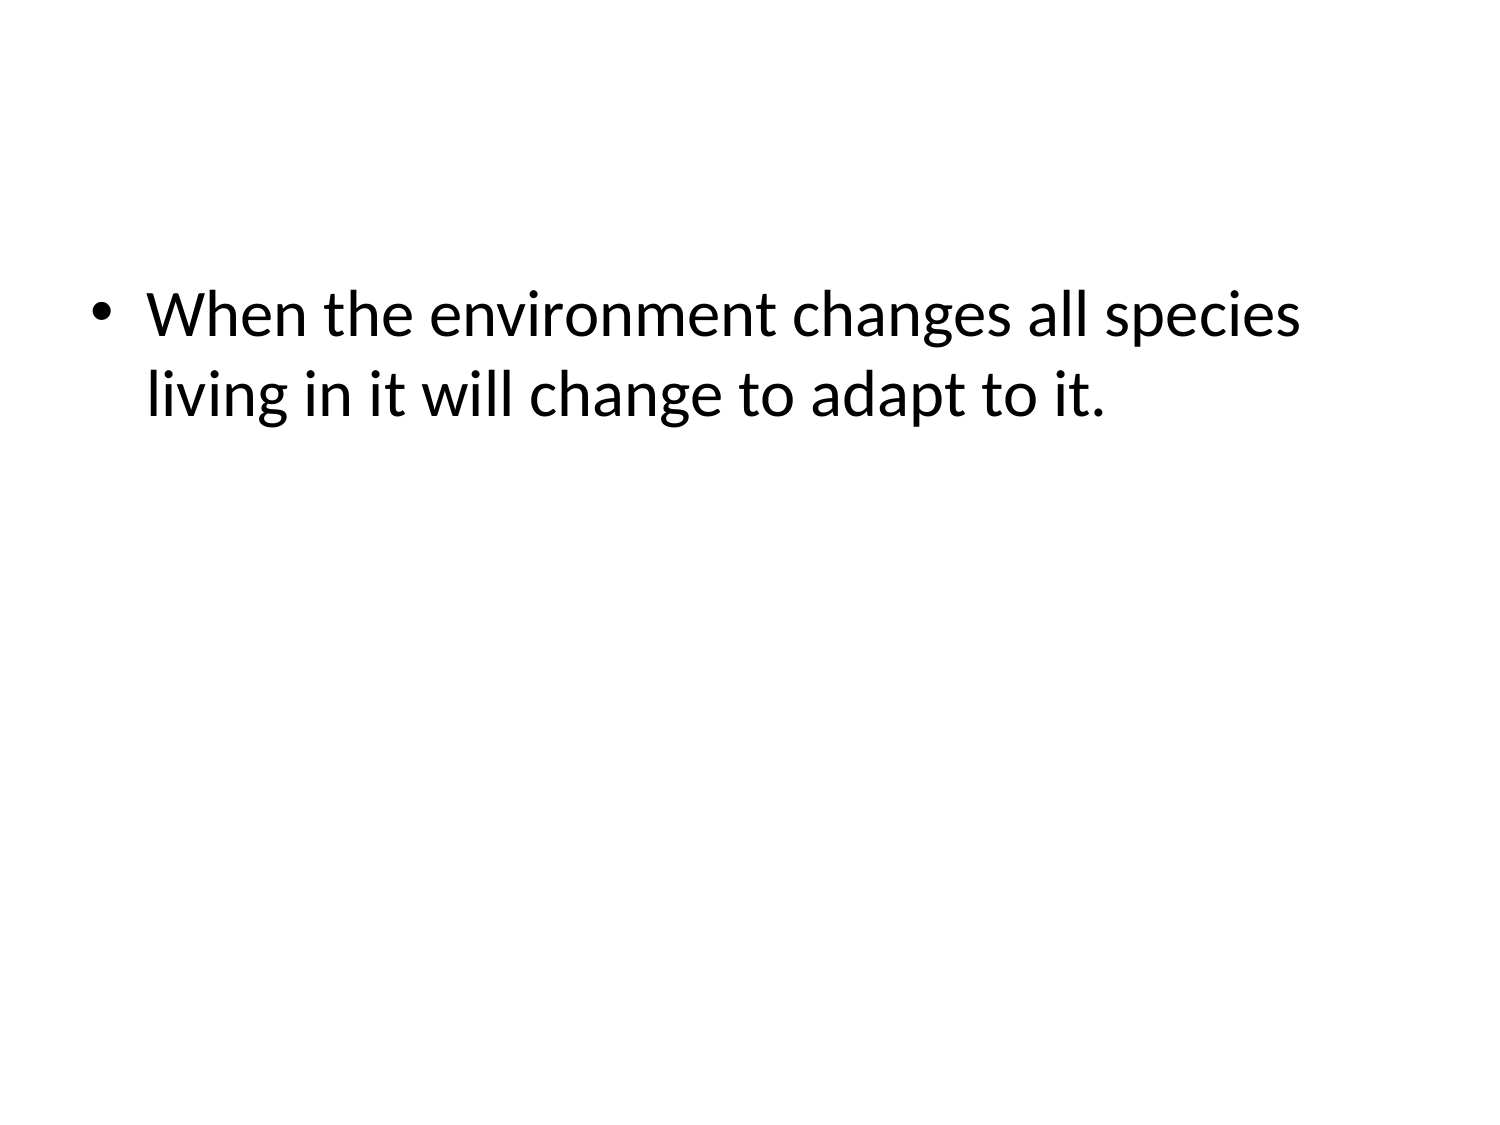

#
When the environment changes all species living in it will change to adapt to it.